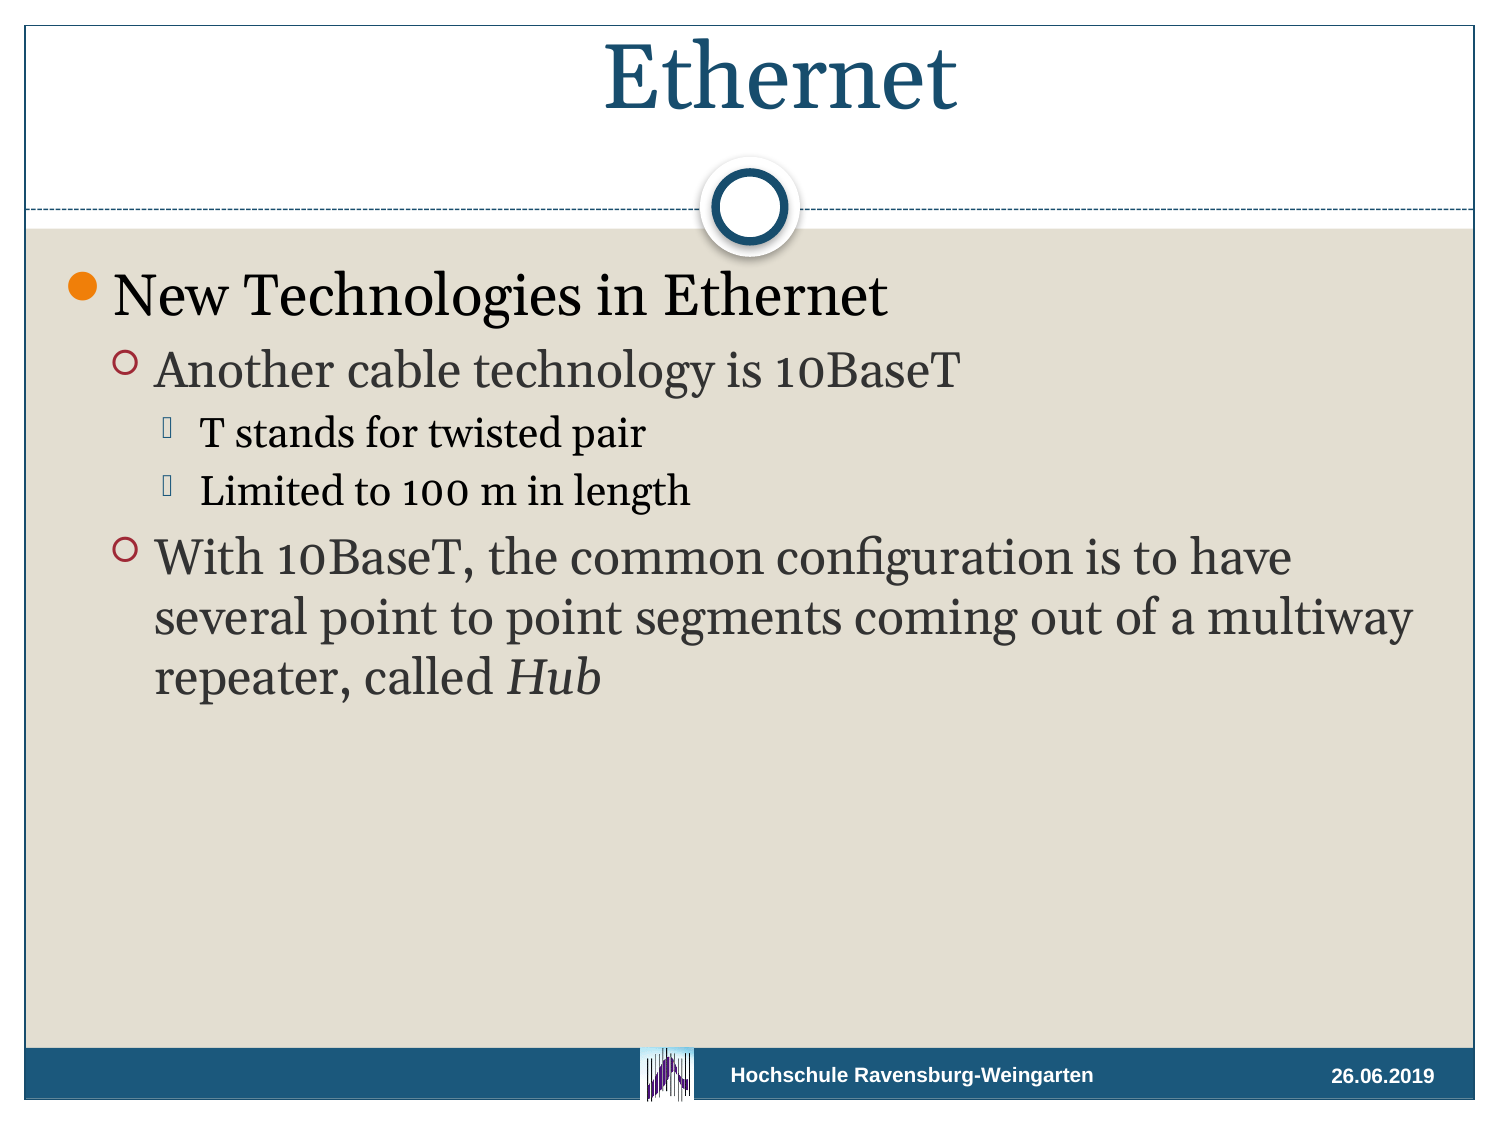

# Ethernet
New Technologies in Ethernet
Another cable technology is 10BaseT
T stands for twisted pair
Limited to 100 m in length
With 10BaseT, the common configuration is to have several point to point segments coming out of a multiway repeater, called Hub

26.06.2019